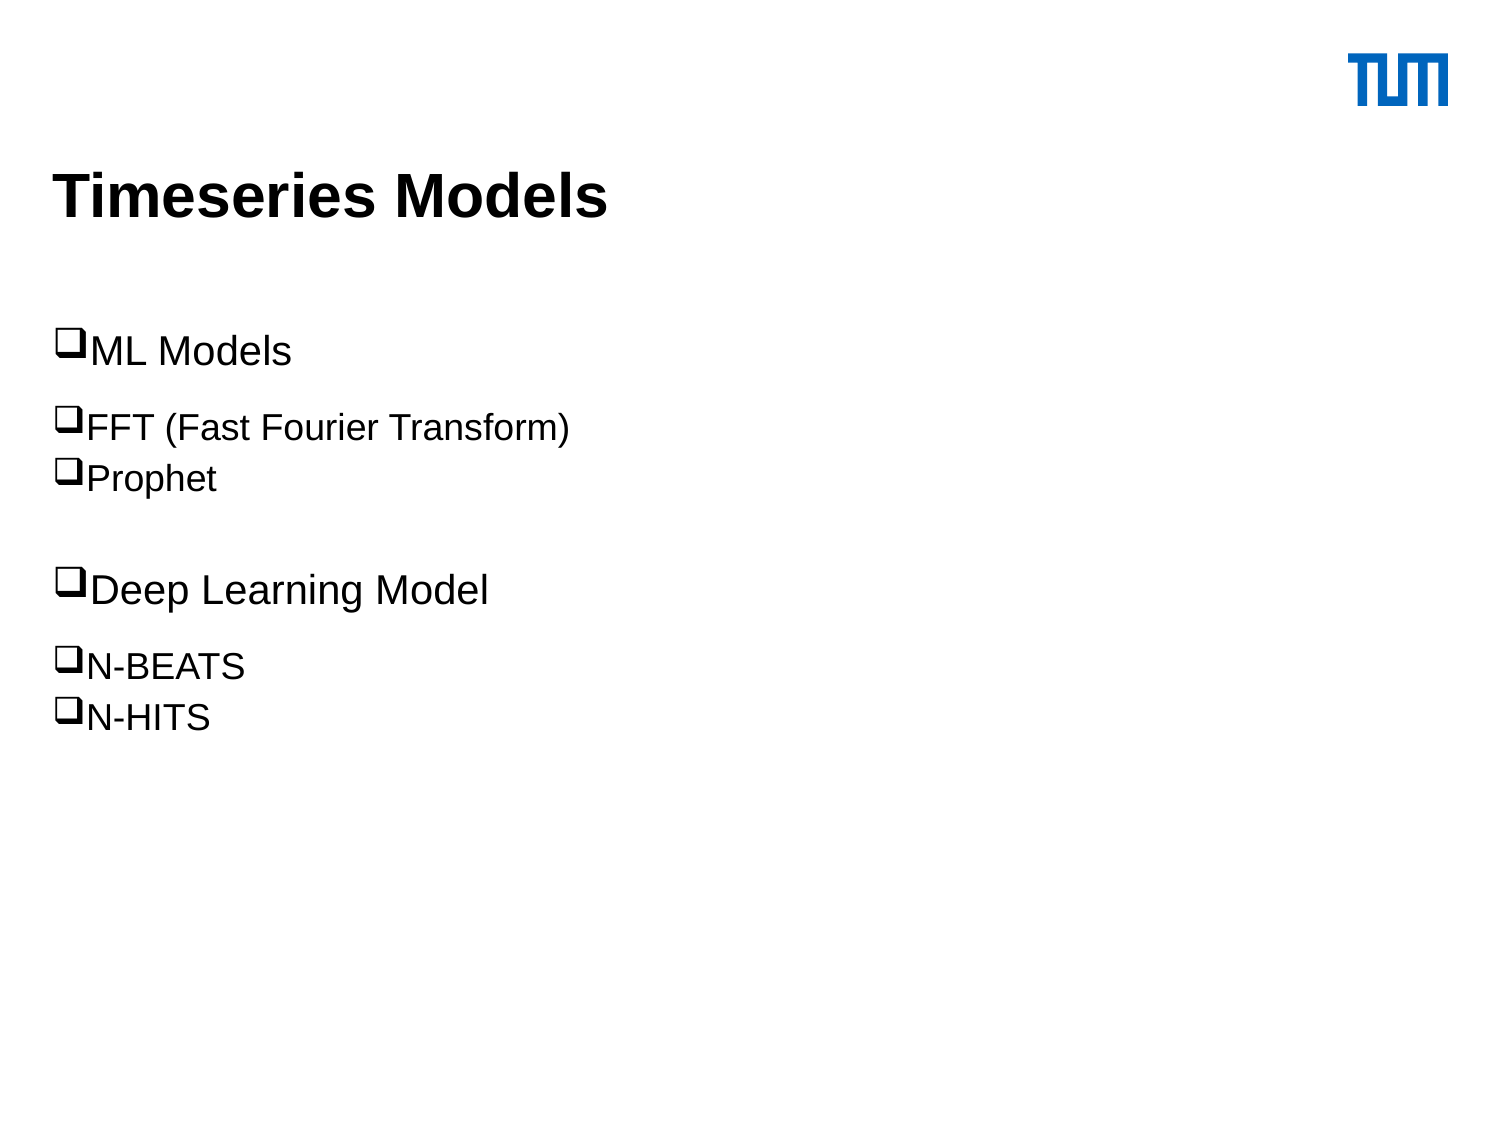

# Timeseries Models
ML Models

FFT (Fast Fourier Transform)
Prophet

Deep Learning Model

N-BEATS
N-HITS